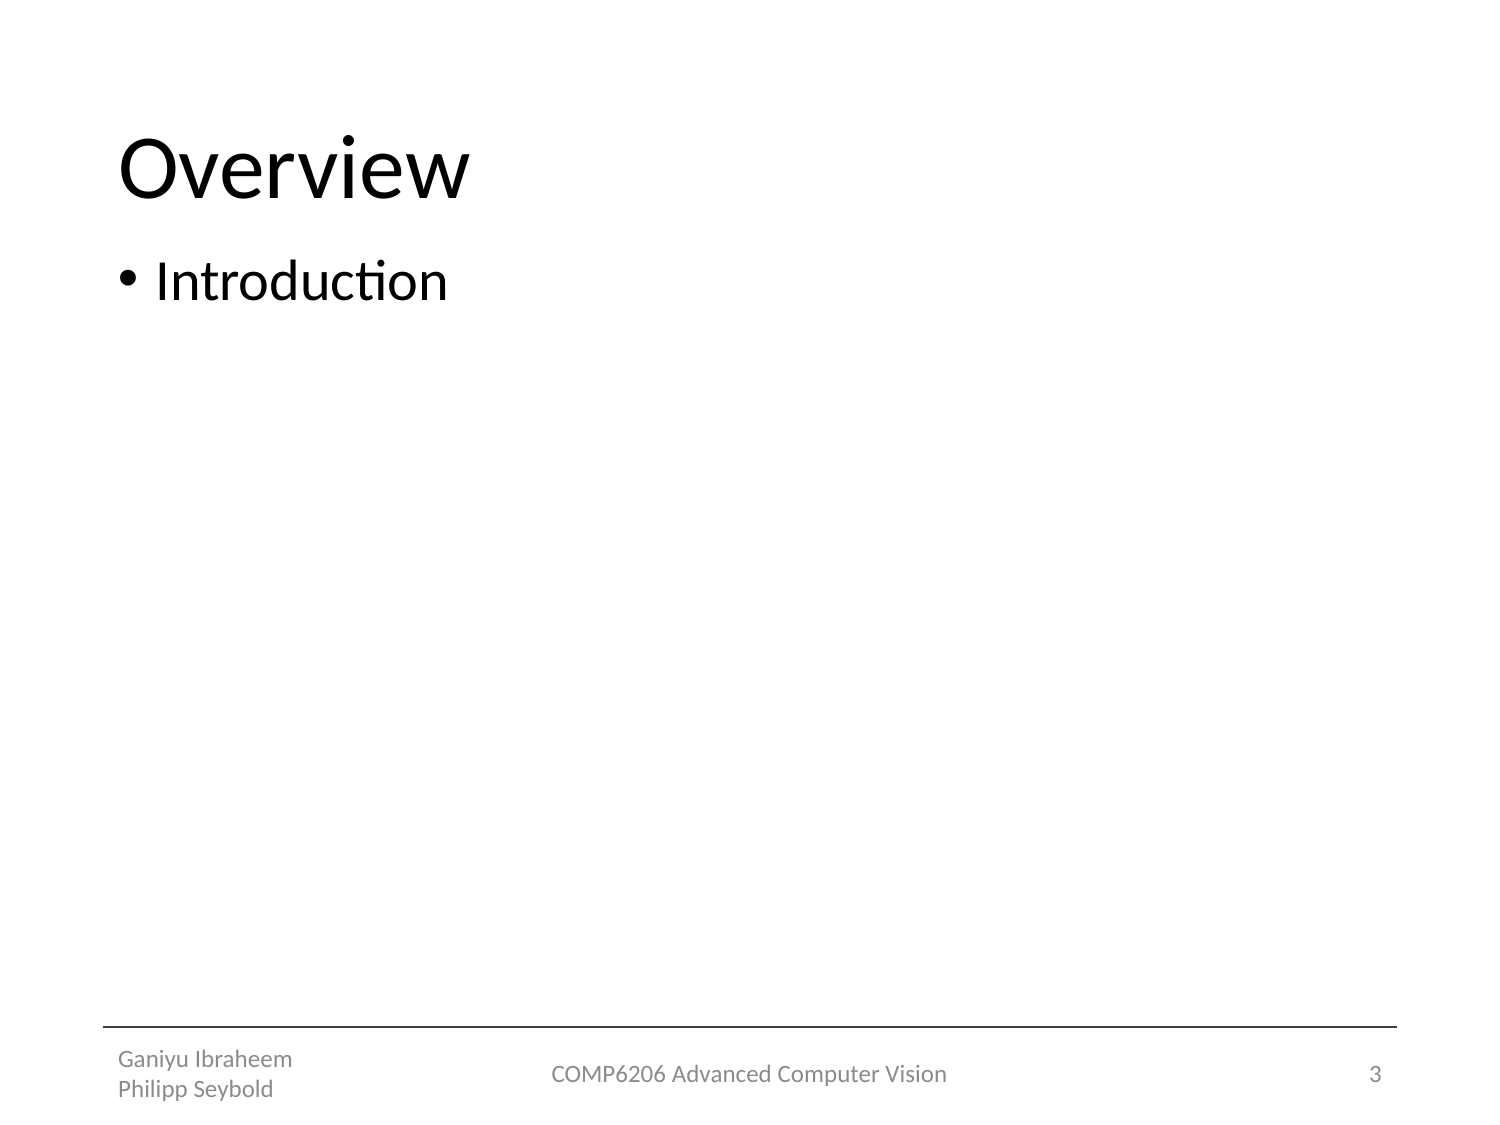

# Overview
Introduction
Ganiyu Ibraheem   Philipp Seybold
COMP6206 Advanced Computer Vision
3